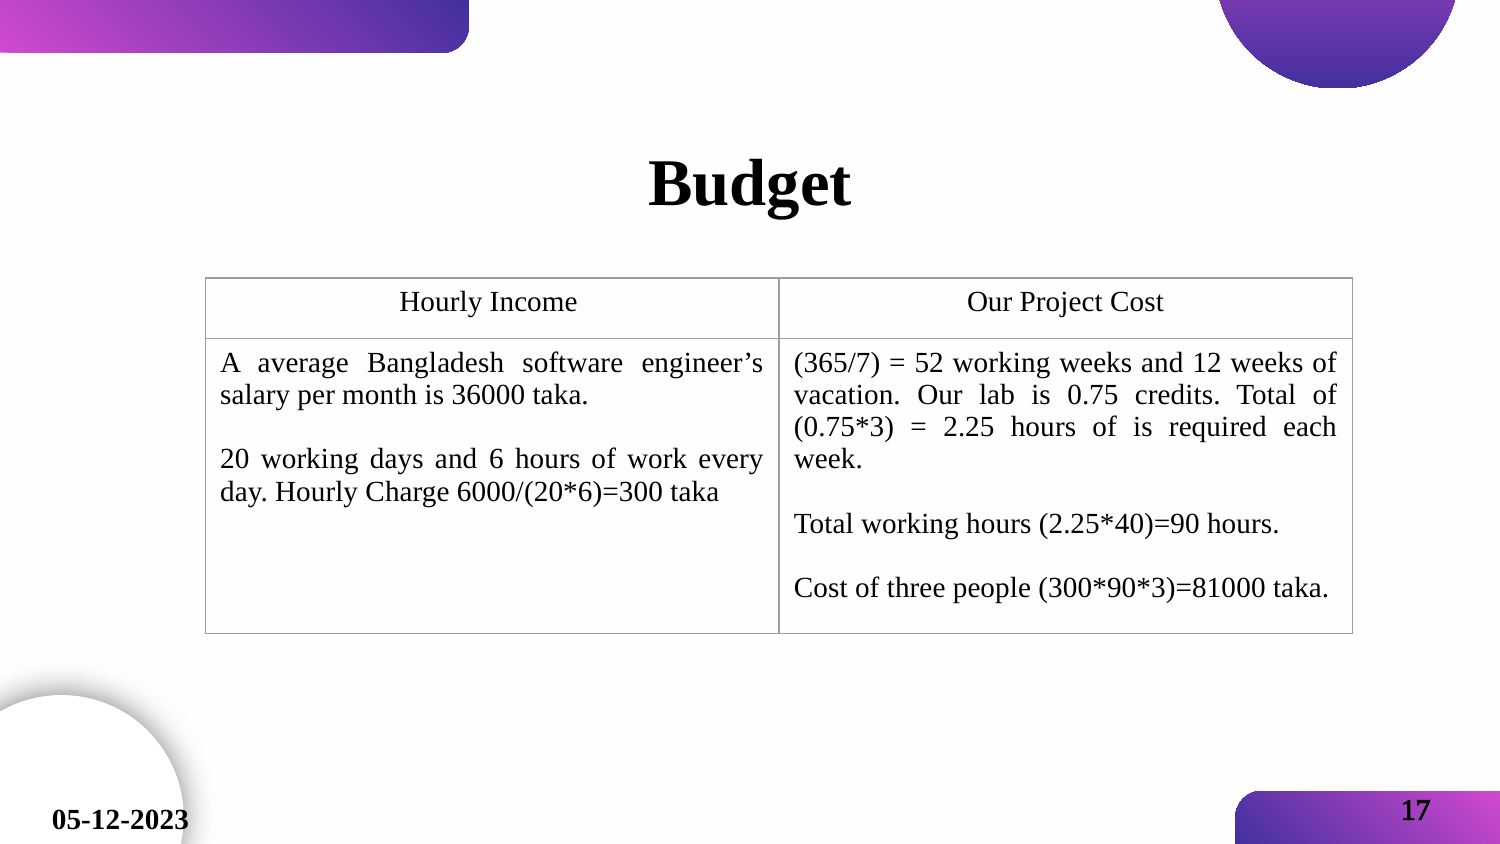

Budget
| Hourly Income | Our Project Cost |
| --- | --- |
| A average Bangladesh software engineer’s salary per month is 36000 taka. 20 working days and 6 hours of work every day. Hourly Charge 6000/(20\*6)=300 taka | (365/7) = 52 working weeks and 12 weeks of vacation. Our lab is 0.75 credits. Total of (0.75\*3) = 2.25 hours of is required each week. Total working hours (2.25\*40)=90 hours. Cost of three people (300\*90\*3)=81000 taka. |
17
05-12-2023